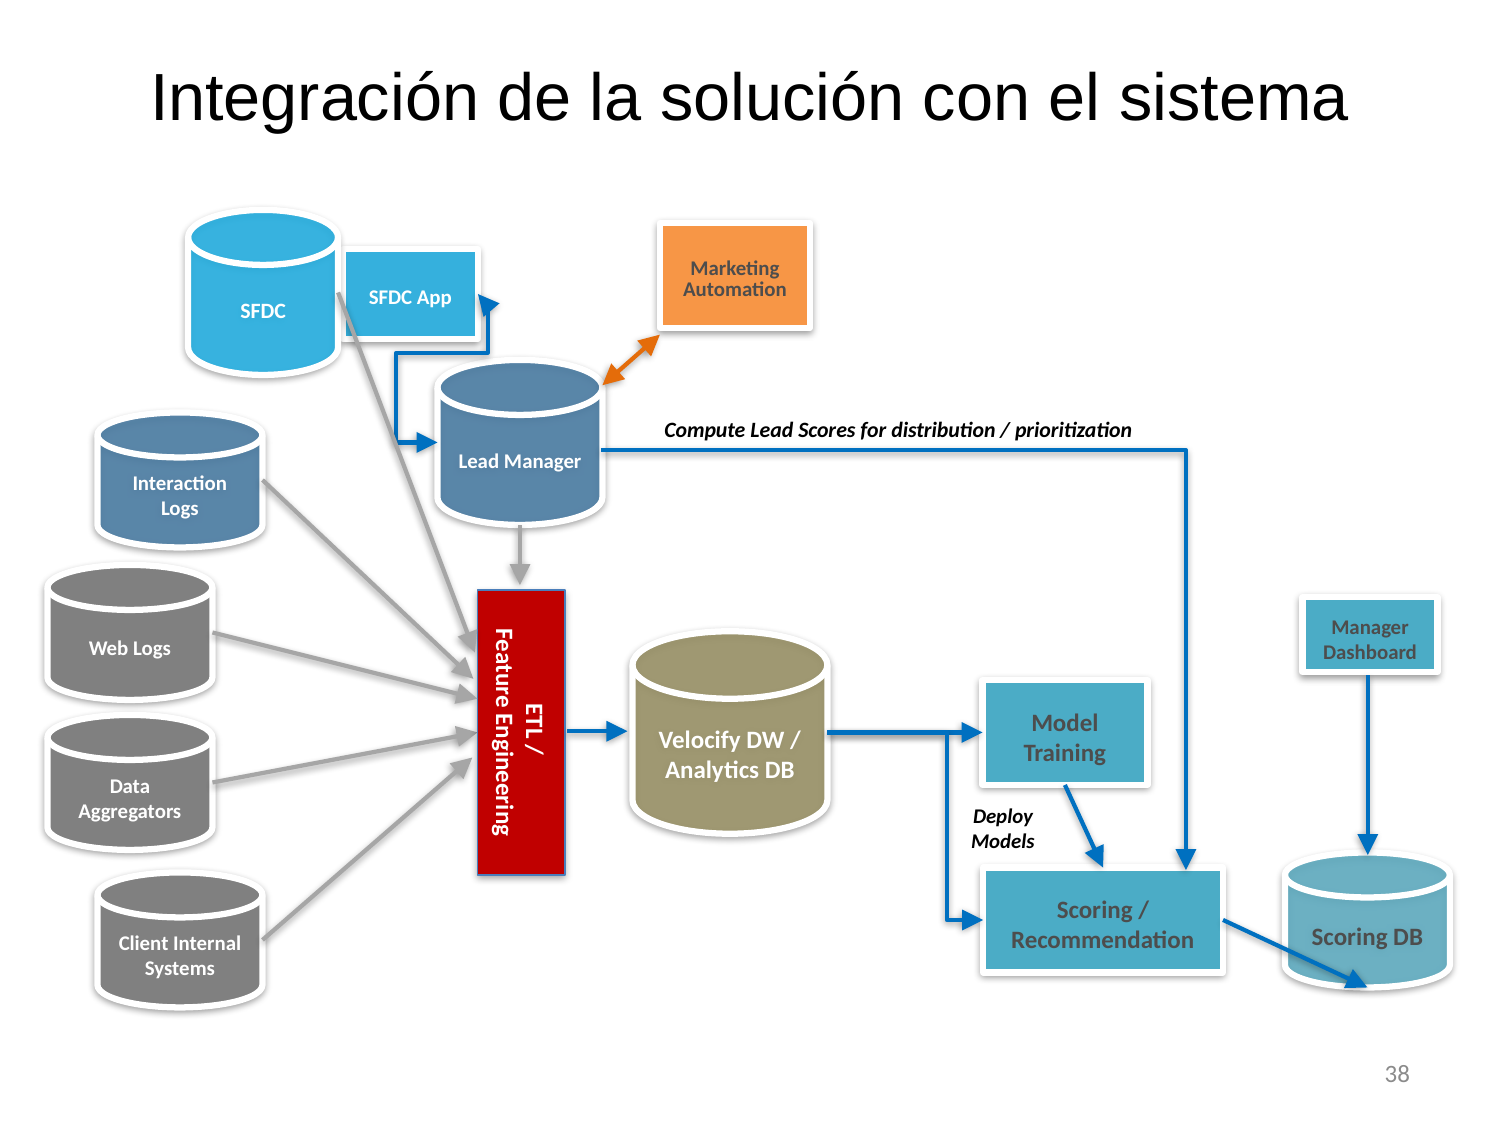

Integración de la solución con el sistema
SFDC
Marketing Automation
SFDC App
Lead Manager
Compute Lead Scores for distribution / prioritization
Interaction Logs
Web Logs
Manager Dashboard
Velocify DW / Analytics DB
Model Training
ETL /
Feature Engineering
Data Aggregators
Deploy Models
Scoring DB
Scoring / Recommendation
Client Internal Systems
38